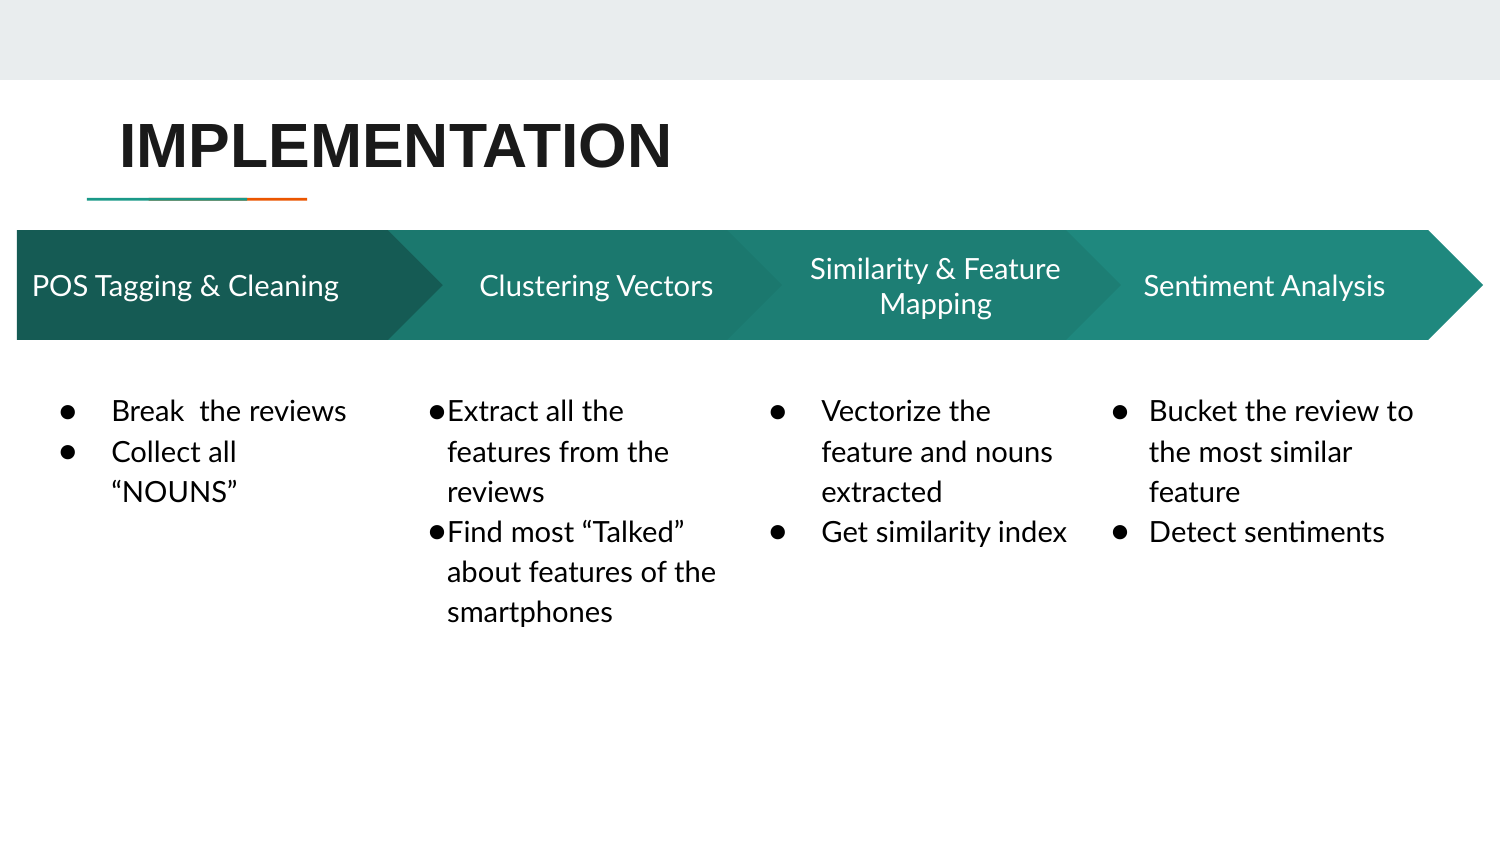

# IMPLEMENTATION
Clustering Vectors
Extract all the features from the reviews
Find most “Talked” about features of the smartphones
Similarity & Feature Mapping
Vectorize the feature and nouns extracted
Get similarity index
 Sentiment Analysis
Bucket the review to the most similar feature
Detect sentiments
POS Tagging & Cleaning
Break  the reviews
Collect all “NOUNS”